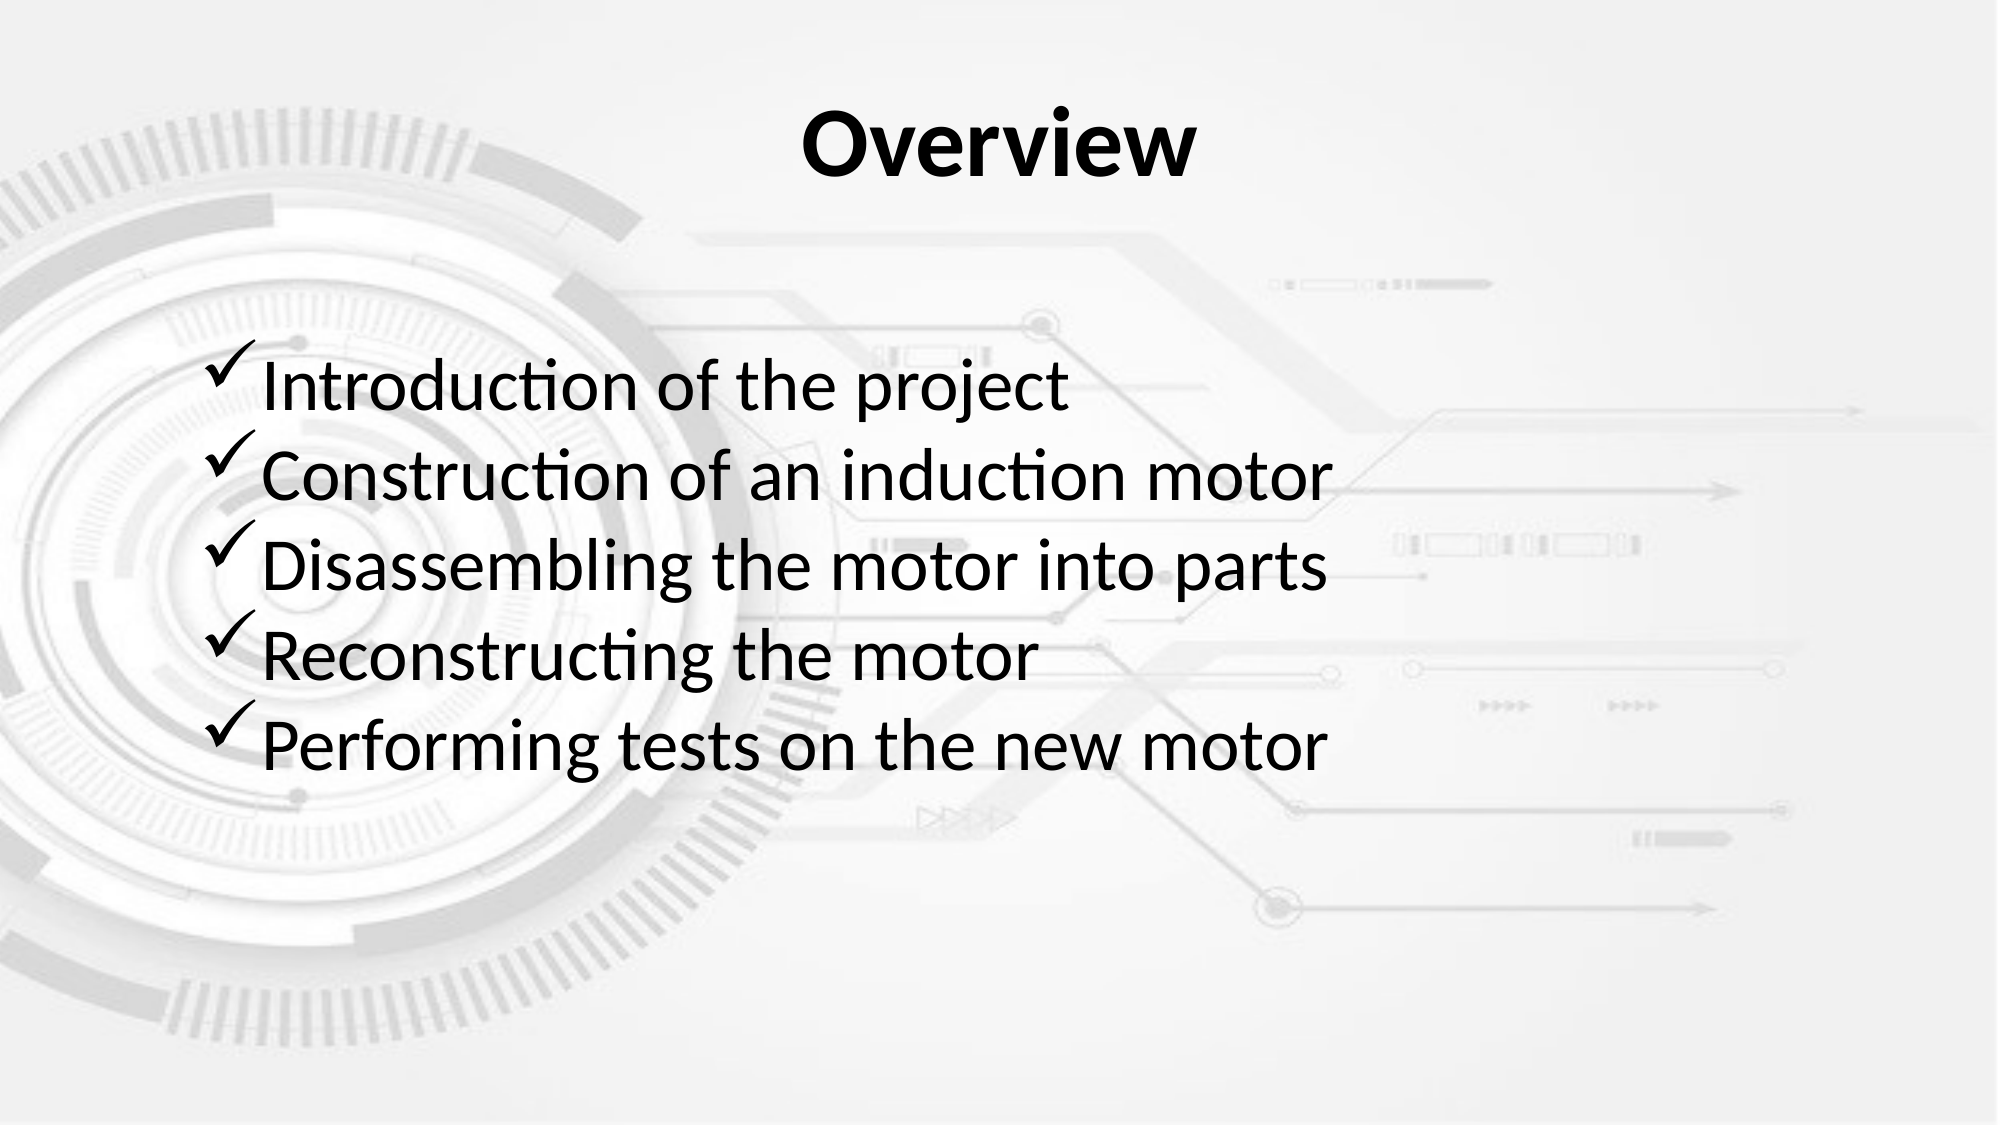

Overview
Introduction of the project
Construction of an induction motor
Disassembling the motor into parts
Reconstructing the motor
Performing tests on the new motor